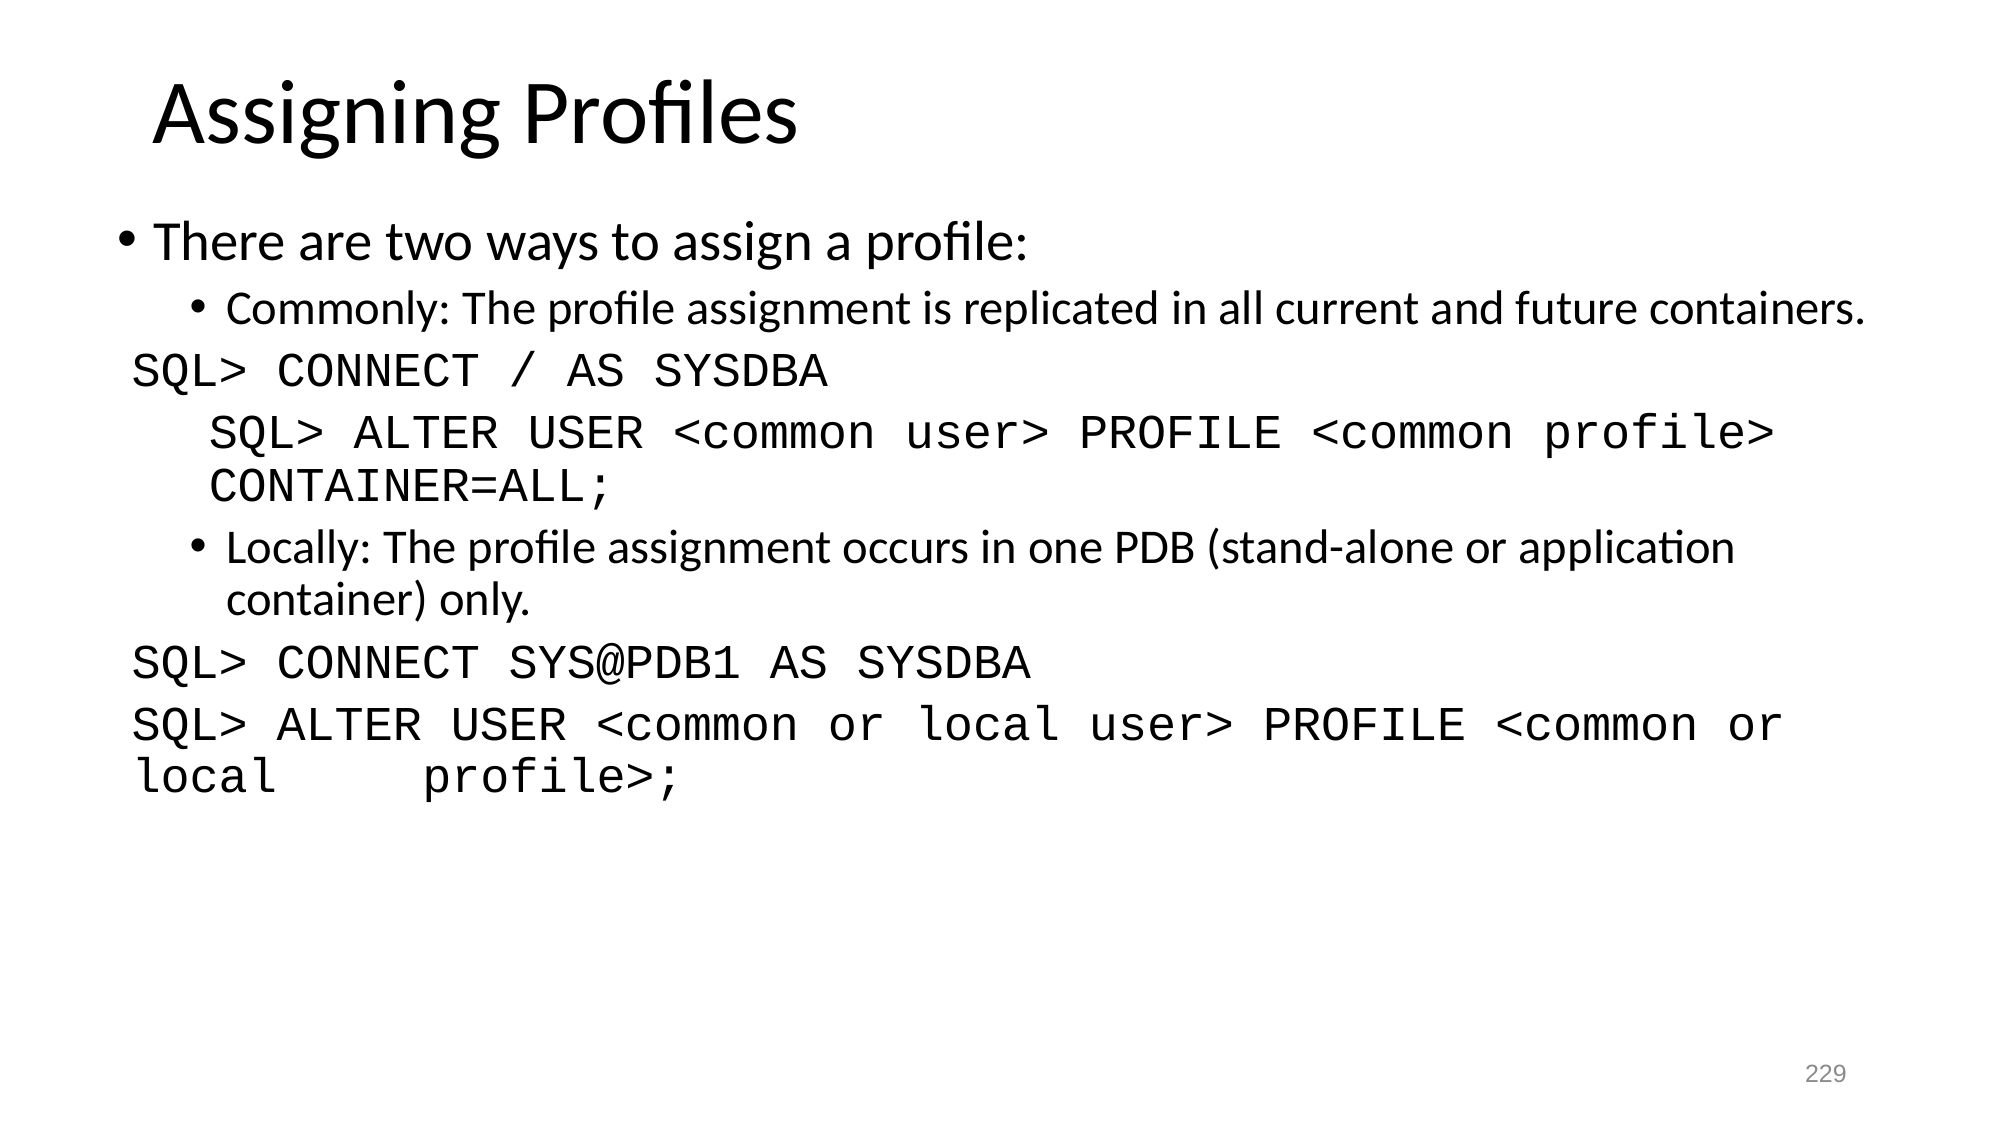

# Assigning Profiles
There are two ways to assign a profile:
Commonly: The profile assignment is replicated in all current and future containers.
		SQL> CONNECT / AS SYSDBA
		SQL> ALTER USER <common user> PROFILE <common profile> 					CONTAINER=ALL;
Locally: The profile assignment occurs in one PDB (stand-alone or application container) only.
		SQL> CONNECT SYS@PDB1 AS SYSDBA
		SQL> ALTER USER <common or local user> PROFILE <common or local 		profile>;
229